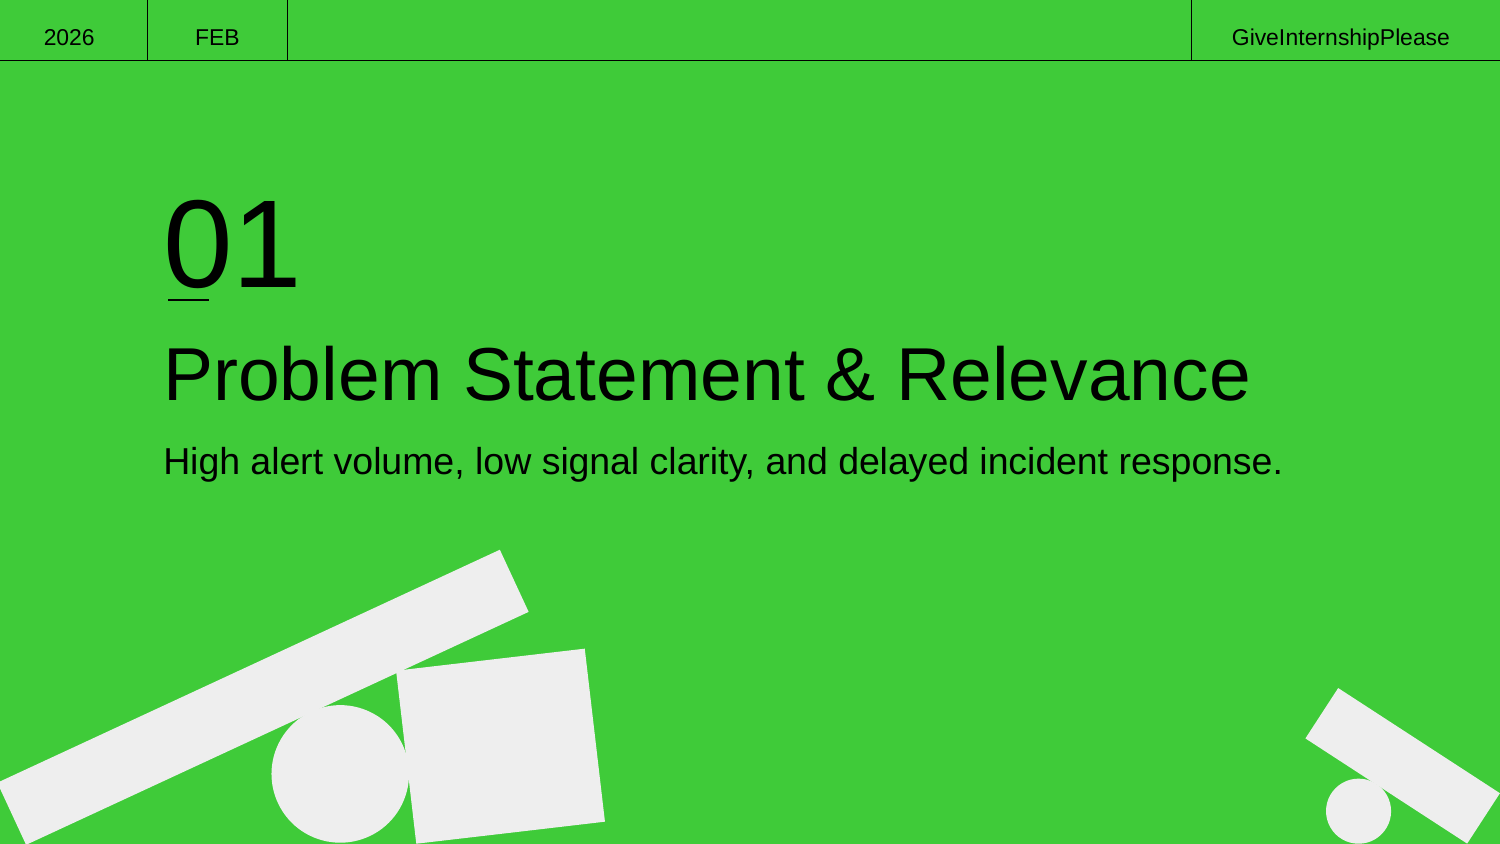

2026
FEB
GiveInternshipPlease
01
# Problem Statement & Relevance
High alert volume, low signal clarity, and delayed incident response.